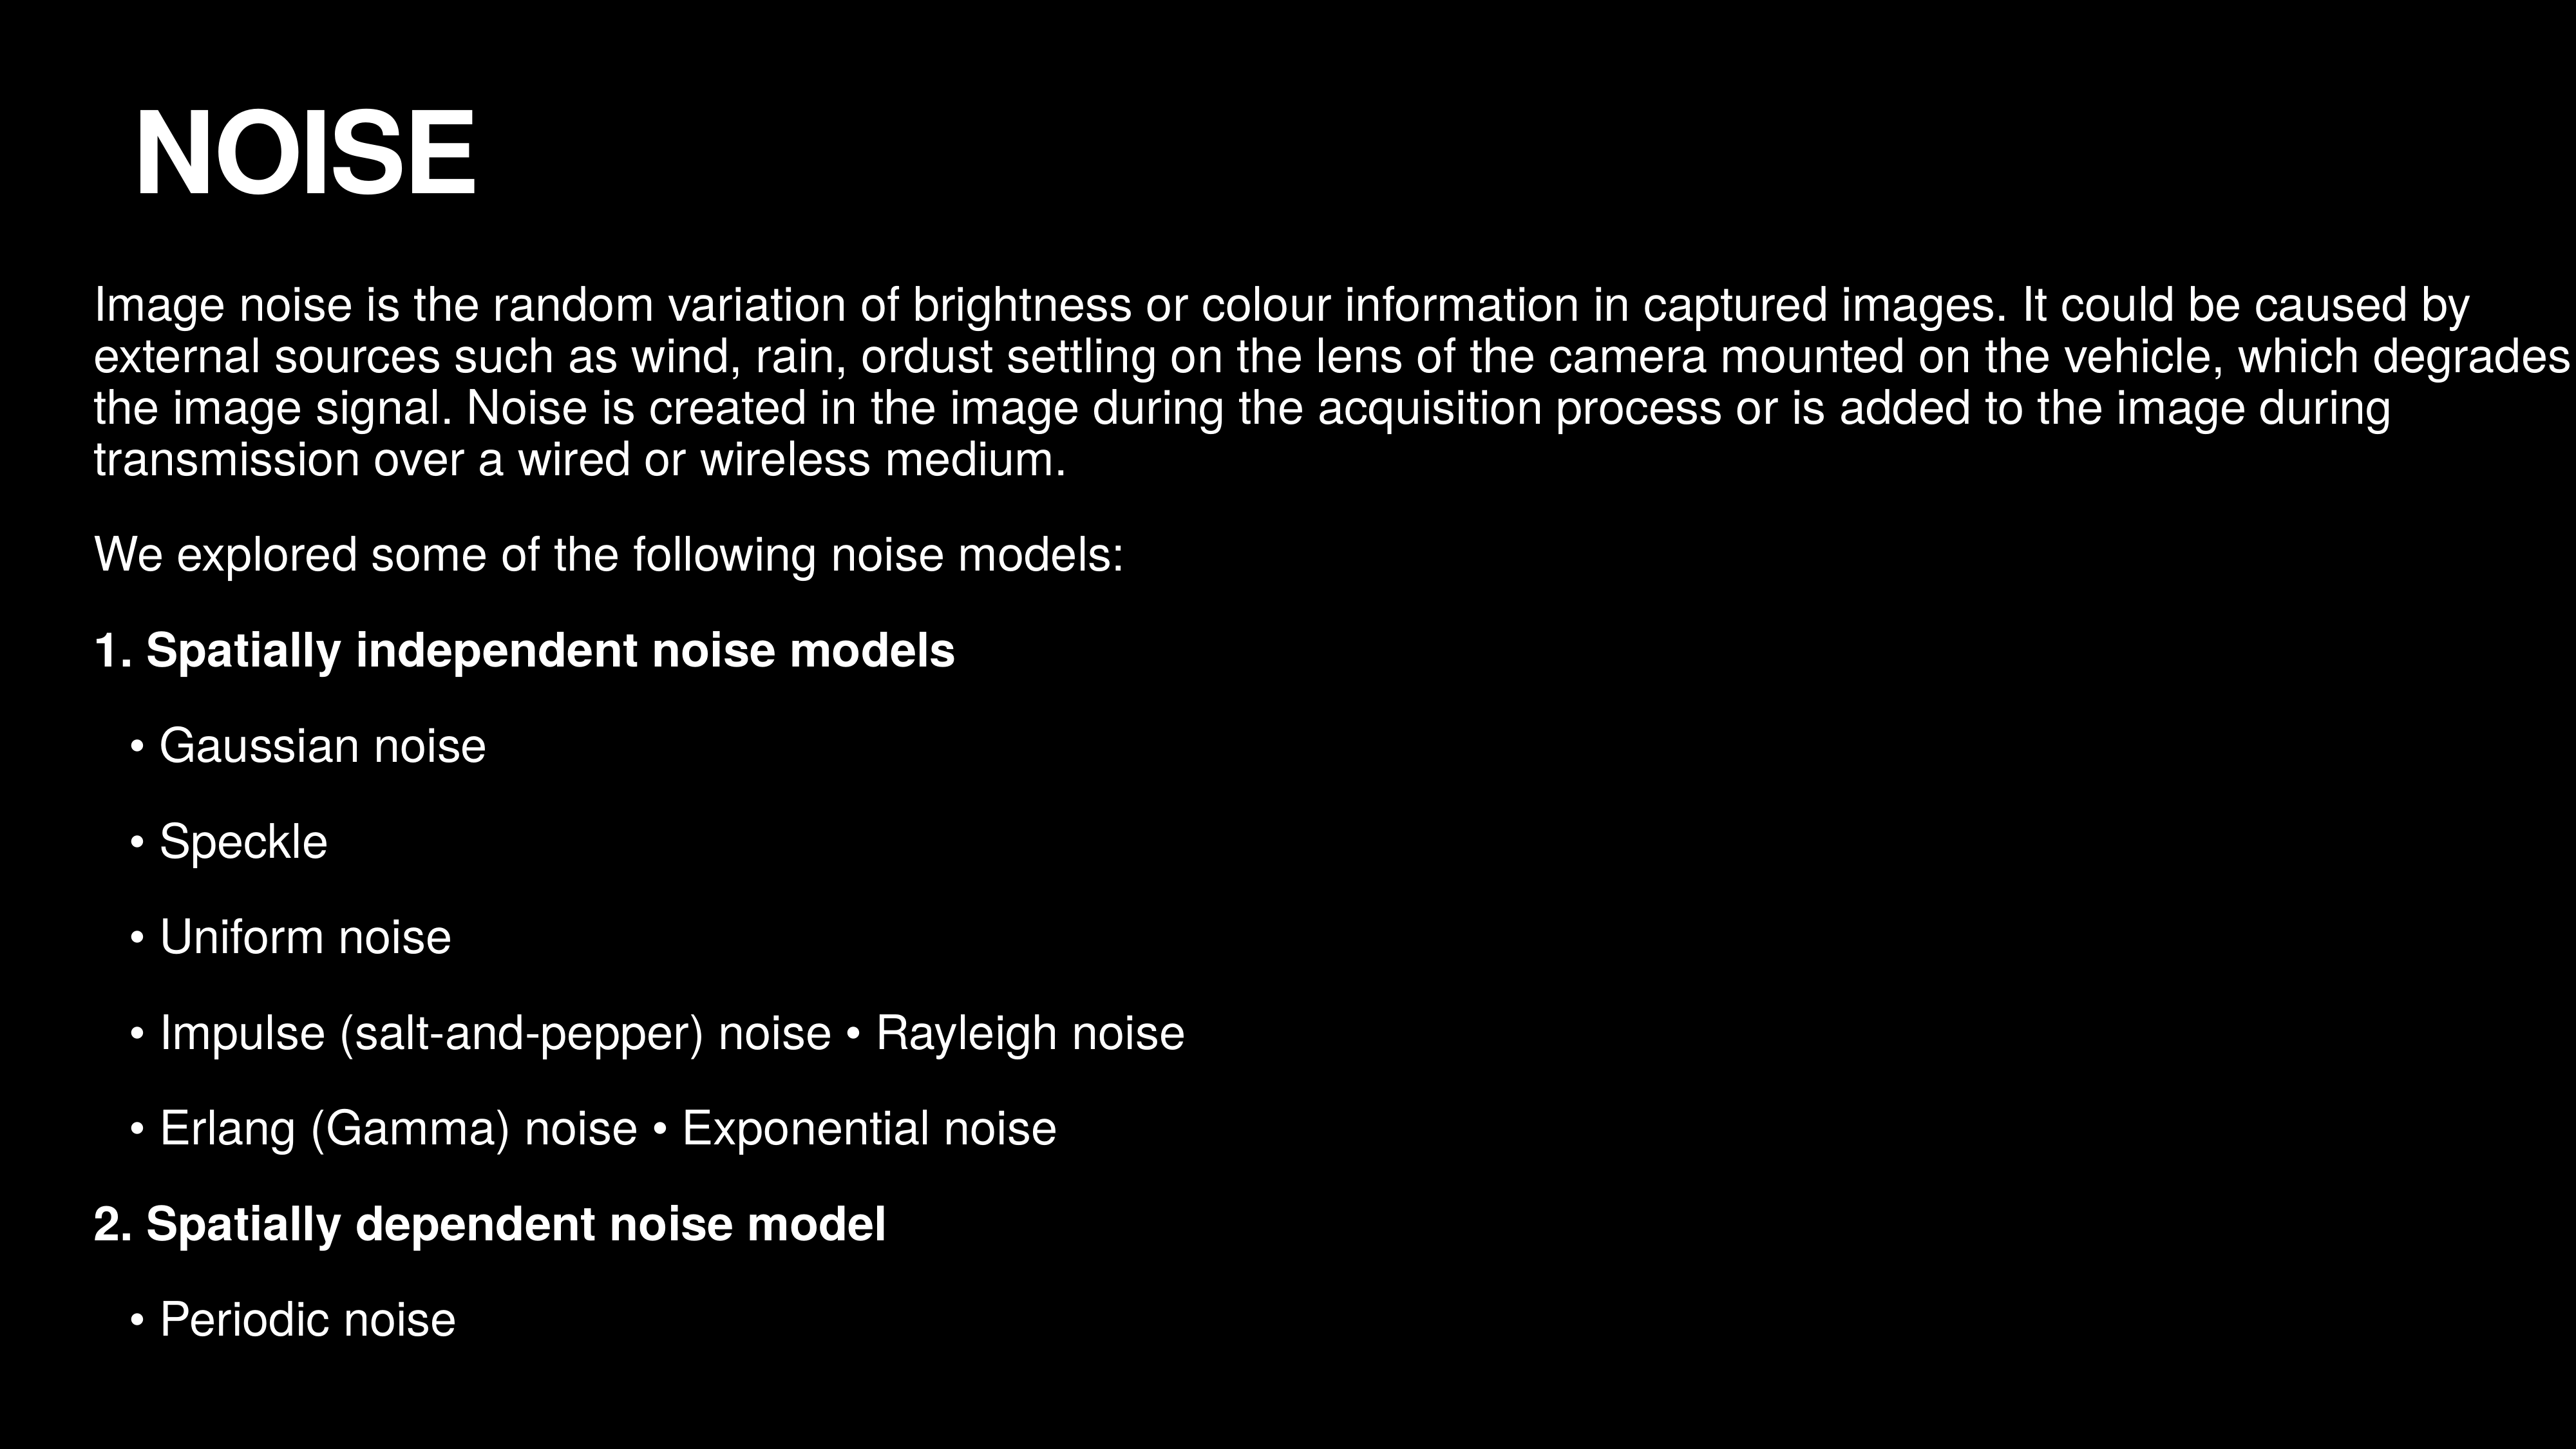

# NOISE
Image noise is the random variation of brightness or colour information in captured images. It could be caused by external sources such as wind, rain, ordust settling on the lens of the camera mounted on the vehicle, which degrades the image signal. Noise is created in the image during the acquisition process or is added to the image during transmission over a wired or wireless medium.
We explored some of the following noise models:
1. Spatially independent noise models
• Gaussian noise
• Speckle
• Uniform noise
• Impulse (salt-and-pepper) noise • Rayleigh noise
• Erlang (Gamma) noise • Exponential noise
2. Spatially dependent noise model
• Periodic noise